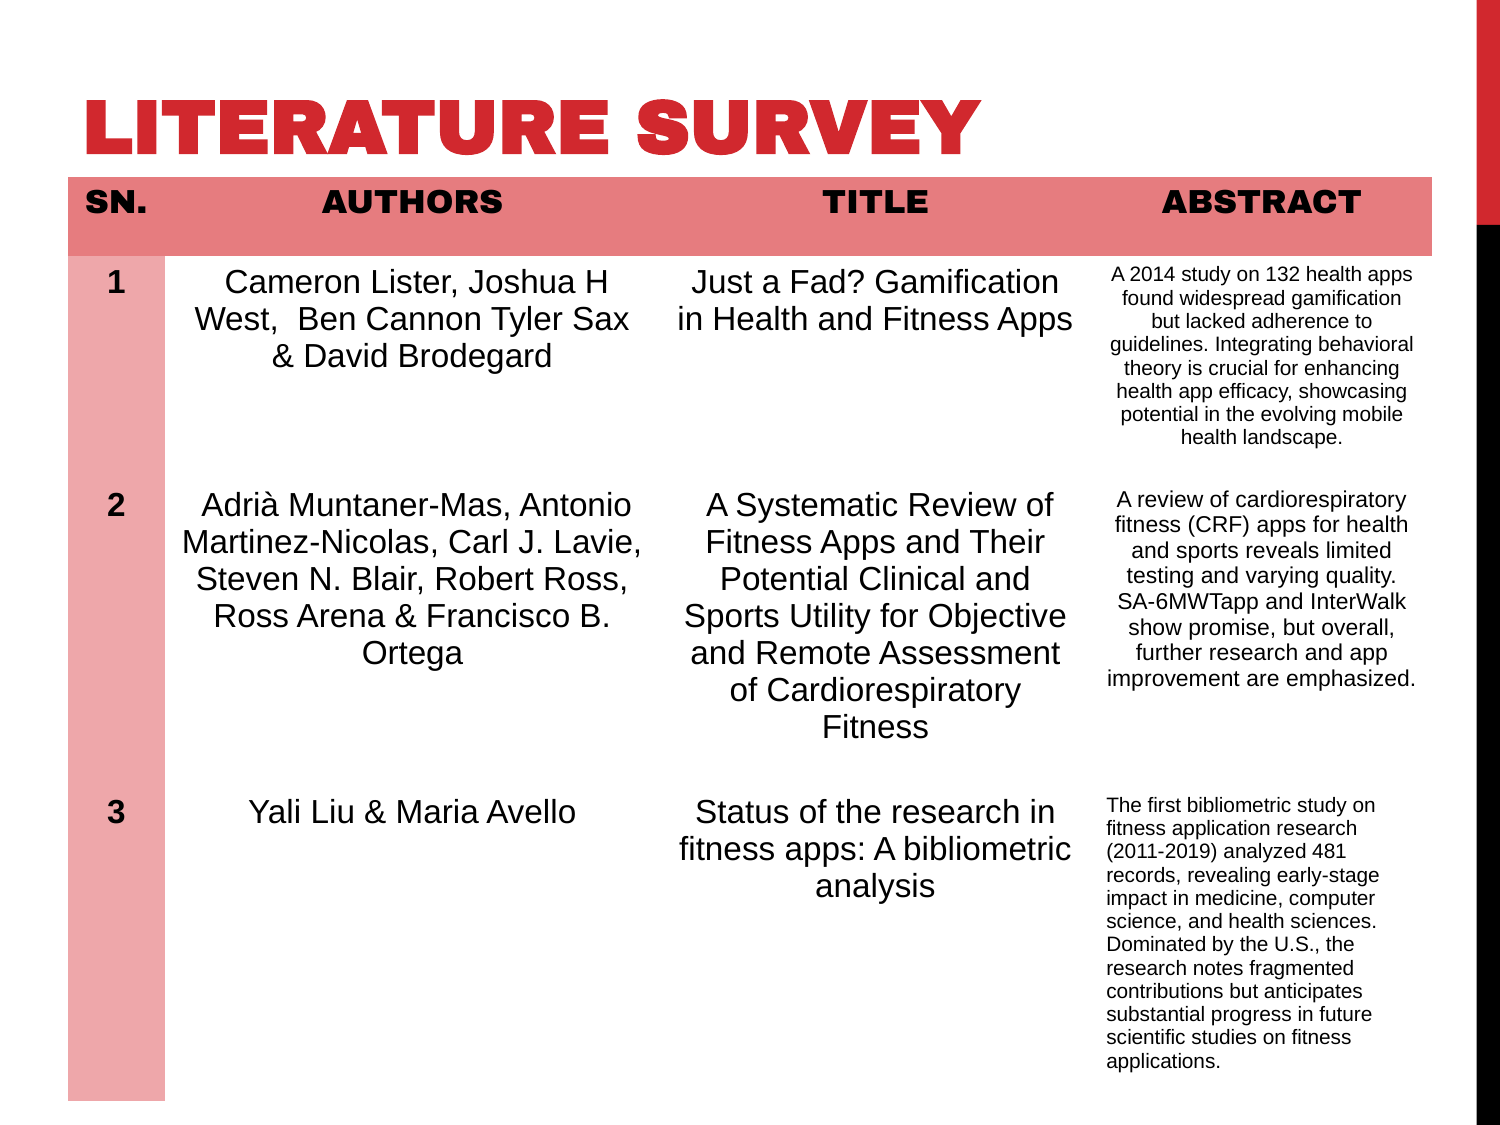

LITERATURE SURVEY
| SN. | AUTHORS | TITLE | ABSTRACT |
| --- | --- | --- | --- |
| 1 | Cameron Lister, Joshua H West, Ben Cannon Tyler Sax & David Brodegard | Just a Fad? Gamification in Health and Fitness Apps | A 2014 study on 132 health apps found widespread gamification but lacked adherence to guidelines. Integrating behavioral theory is crucial for enhancing health app efficacy, showcasing potential in the evolving mobile health landscape. |
| 2 | Adrià Muntaner-Mas, Antonio Martinez-Nicolas, Carl J. Lavie, Steven N. Blair, Robert Ross, Ross Arena & Francisco B. Ortega | A Systematic Review of Fitness Apps and Their Potential Clinical and Sports Utility for Objective and Remote Assessment of Cardiorespiratory Fitness | A review of cardiorespiratory fitness (CRF) apps for health and sports reveals limited testing and varying quality. SA-6MWTapp and InterWalk show promise, but overall, further research and app improvement are emphasized. |
| 3 | Yali Liu & Maria Avello | Status of the research in fitness apps: A bibliometric analysis | The first bibliometric study on fitness application research (2011-2019) analyzed 481 records, revealing early-stage impact in medicine, computer science, and health sciences. Dominated by the U.S., the research notes fragmented contributions but anticipates substantial progress in future scientific studies on fitness applications. |